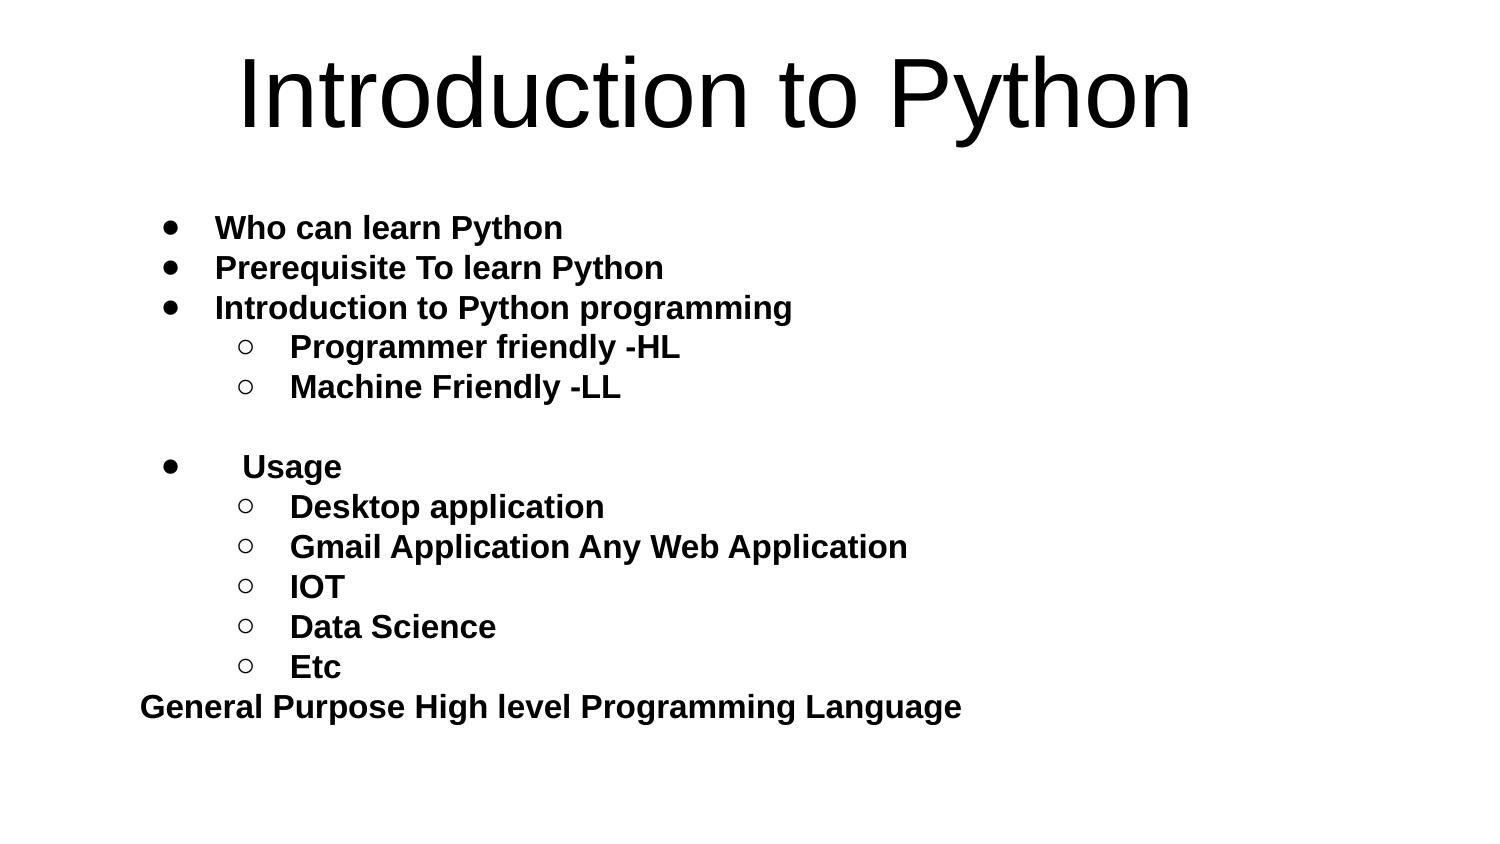

# Introduction to Python
Who can learn Python
Prerequisite To learn Python
Introduction to Python programming
Programmer friendly -HL
Machine Friendly -LL

   Usage
Desktop application
Gmail Application Any Web Application
IOT
Data Science
Etc
General Purpose High level Programming Language